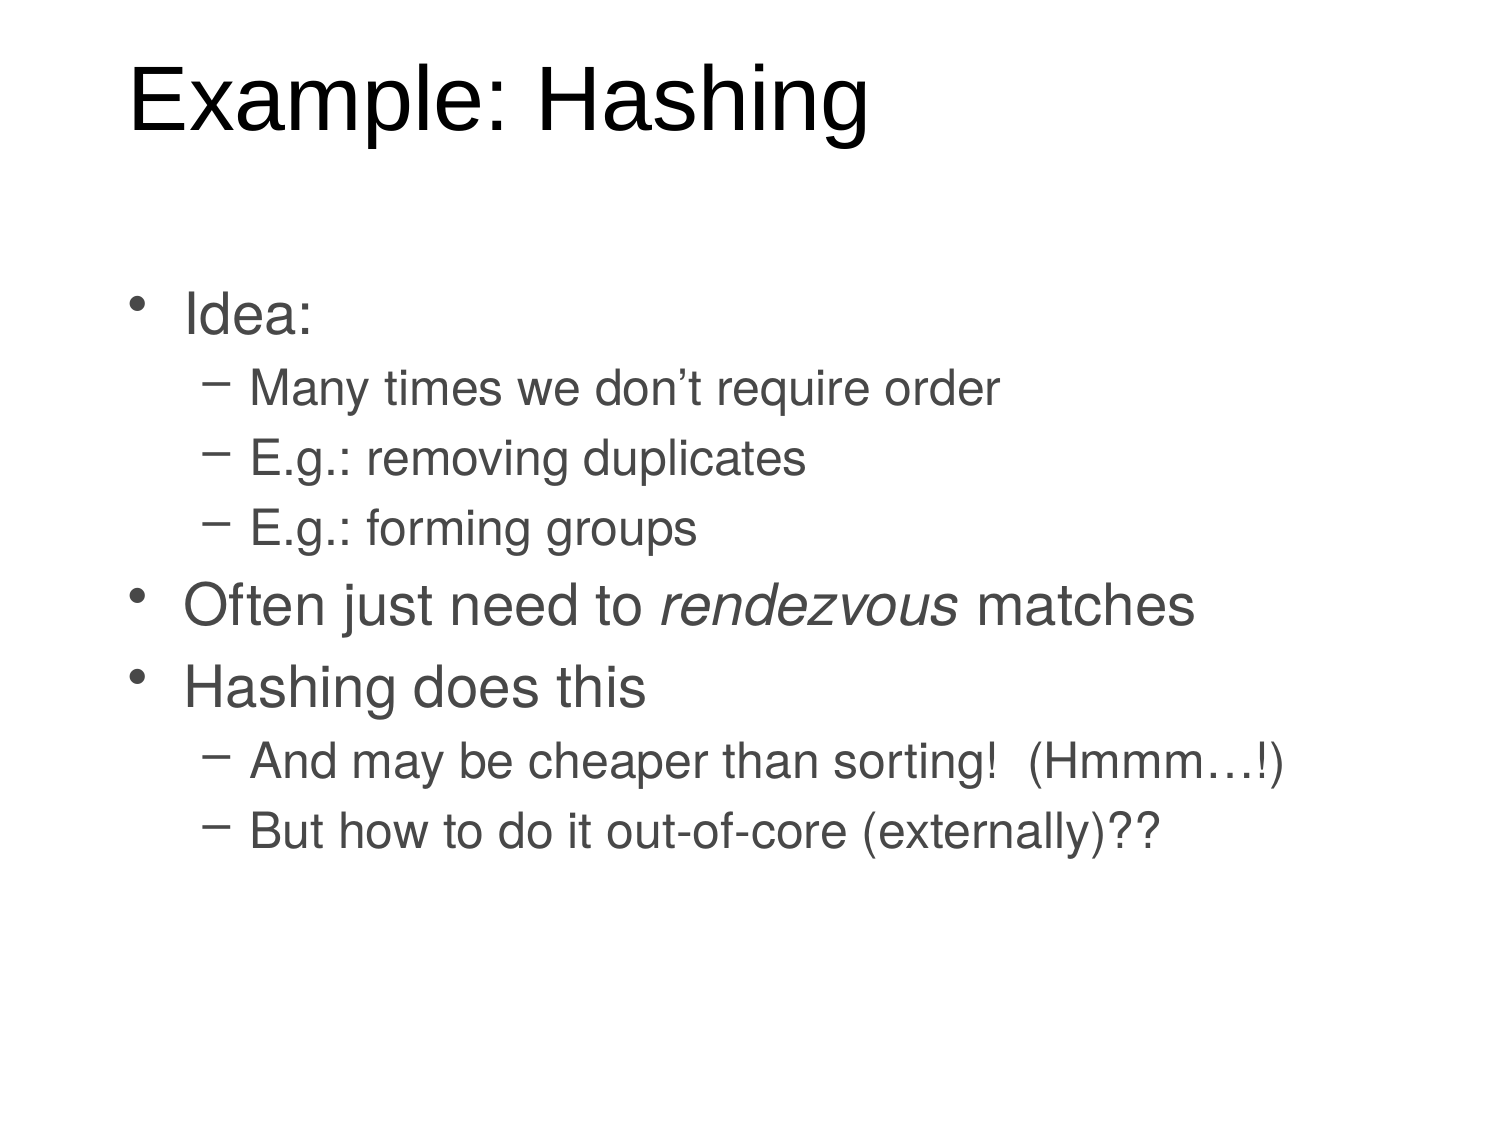

# Example: Hashing
Idea:
Many times we don’t require order
E.g.: removing duplicates
E.g.: forming groups
Often just need to rendezvous matches
Hashing does this
And may be cheaper than sorting!  (Hmmm…!)
But how to do it out-of-core (externally)??